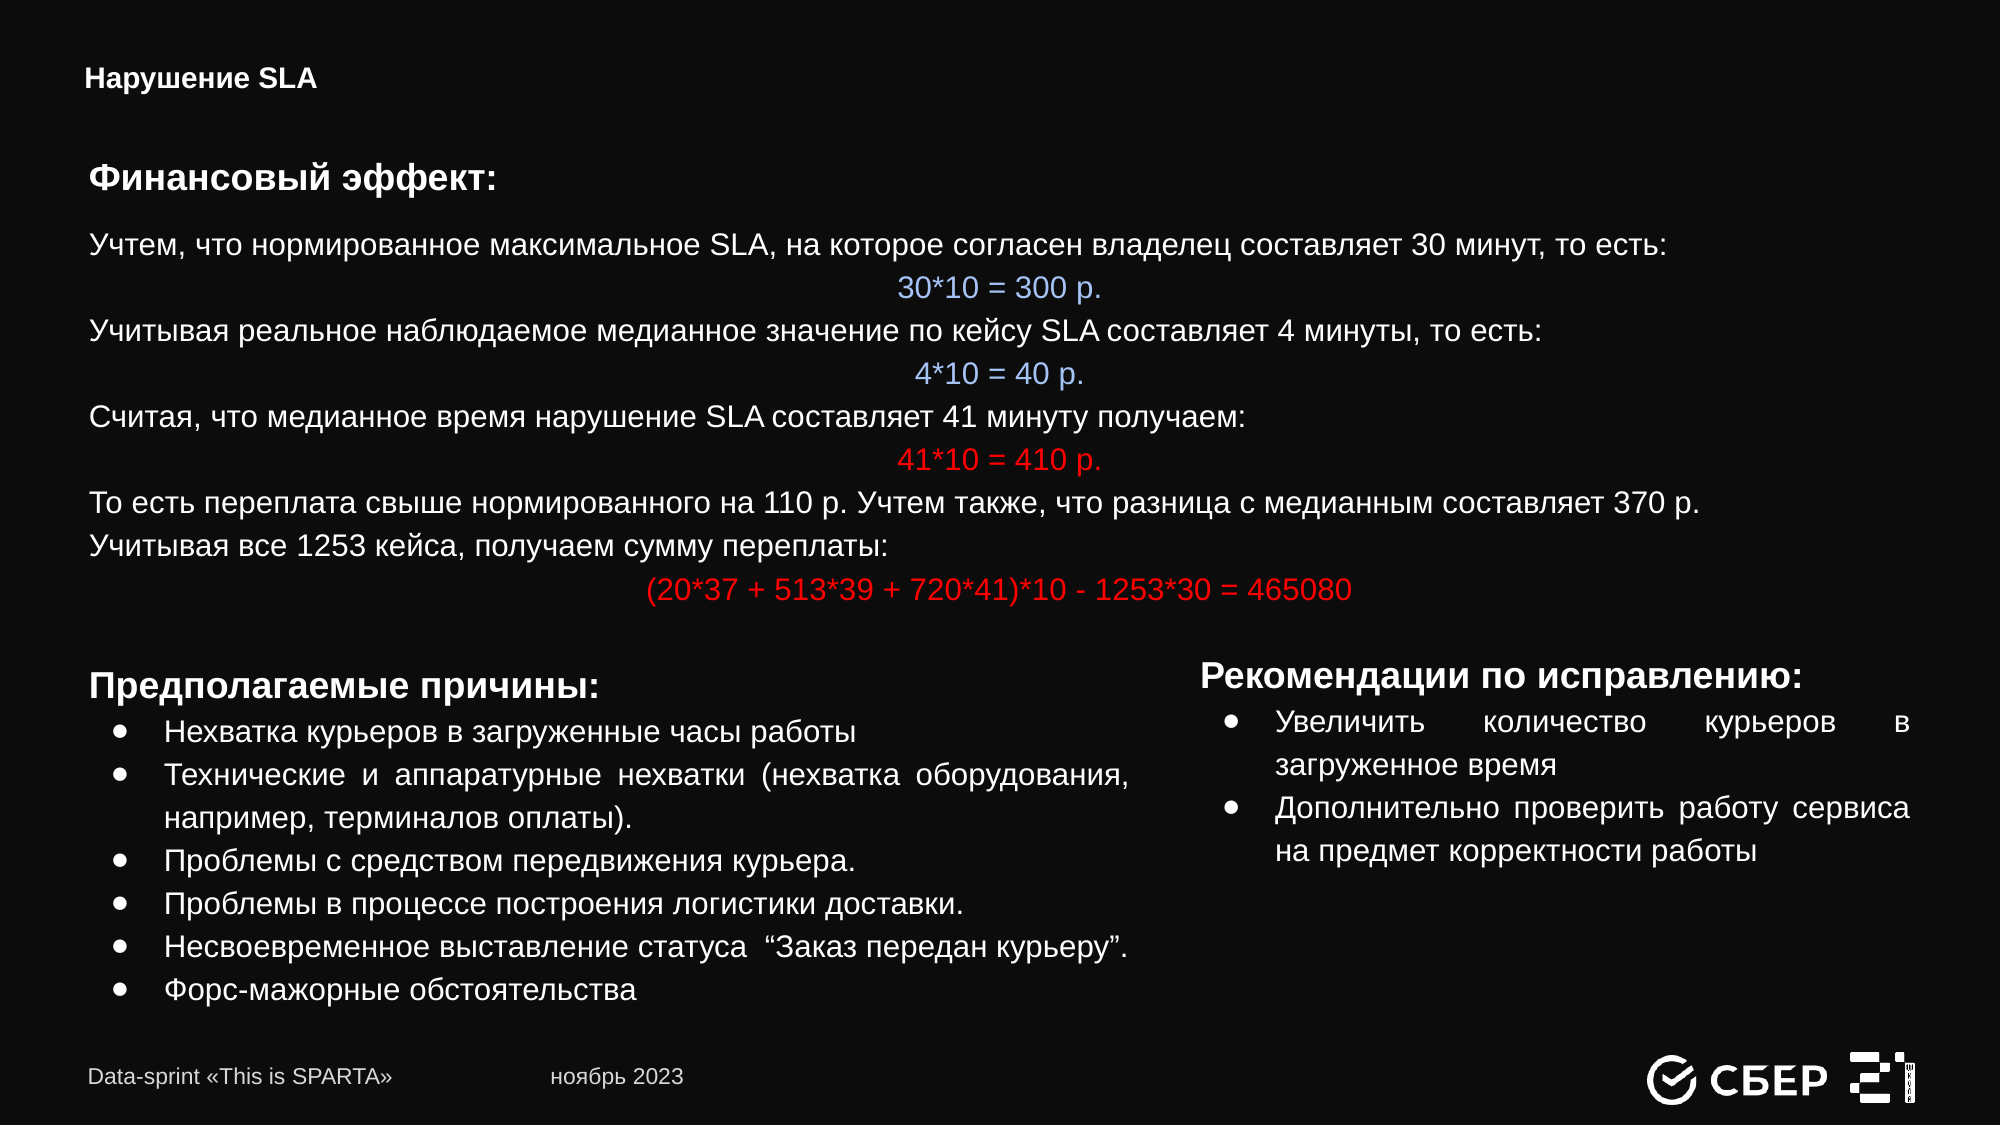

# Нарушение SLA
Финансовый эффект:
Учтем, что нормированное максимальное SLA, на которое согласен владелец составляет 30 минут, то есть:
30*10 = 300 р.
Учитывая реальное наблюдаемое медианное значение по кейсу SLA составляет 4 минуты, то есть:
4*10 = 40 р.
Считая, что медианное время нарушение SLA составляет 41 минуту получаем:
41*10 = 410 р.
То есть переплата свыше нормированного на 110 р. Учтем также, что разница с медианным составляет 370 р.
Учитывая все 1253 кейса, получаем сумму переплаты:
(20*37 + 513*39 + 720*41)*10 - 1253*30 = 465080
Рекомендации по исправлению:
Увеличить количество курьеров в загруженное время
Дополнительно проверить работу сервиса на предмет корректности работы
Предполагаемые причины:
Нехватка курьеров в загруженные часы работы
Технические и аппаратурные нехватки (нехватка оборудования, например, терминалов оплаты).
Проблемы с средством передвижения курьера.
Проблемы в процессе построения логистики доставки.
Несвоевременное выставление статуса  “Заказ передан курьеру”.
Форс-мажорные обстоятельства